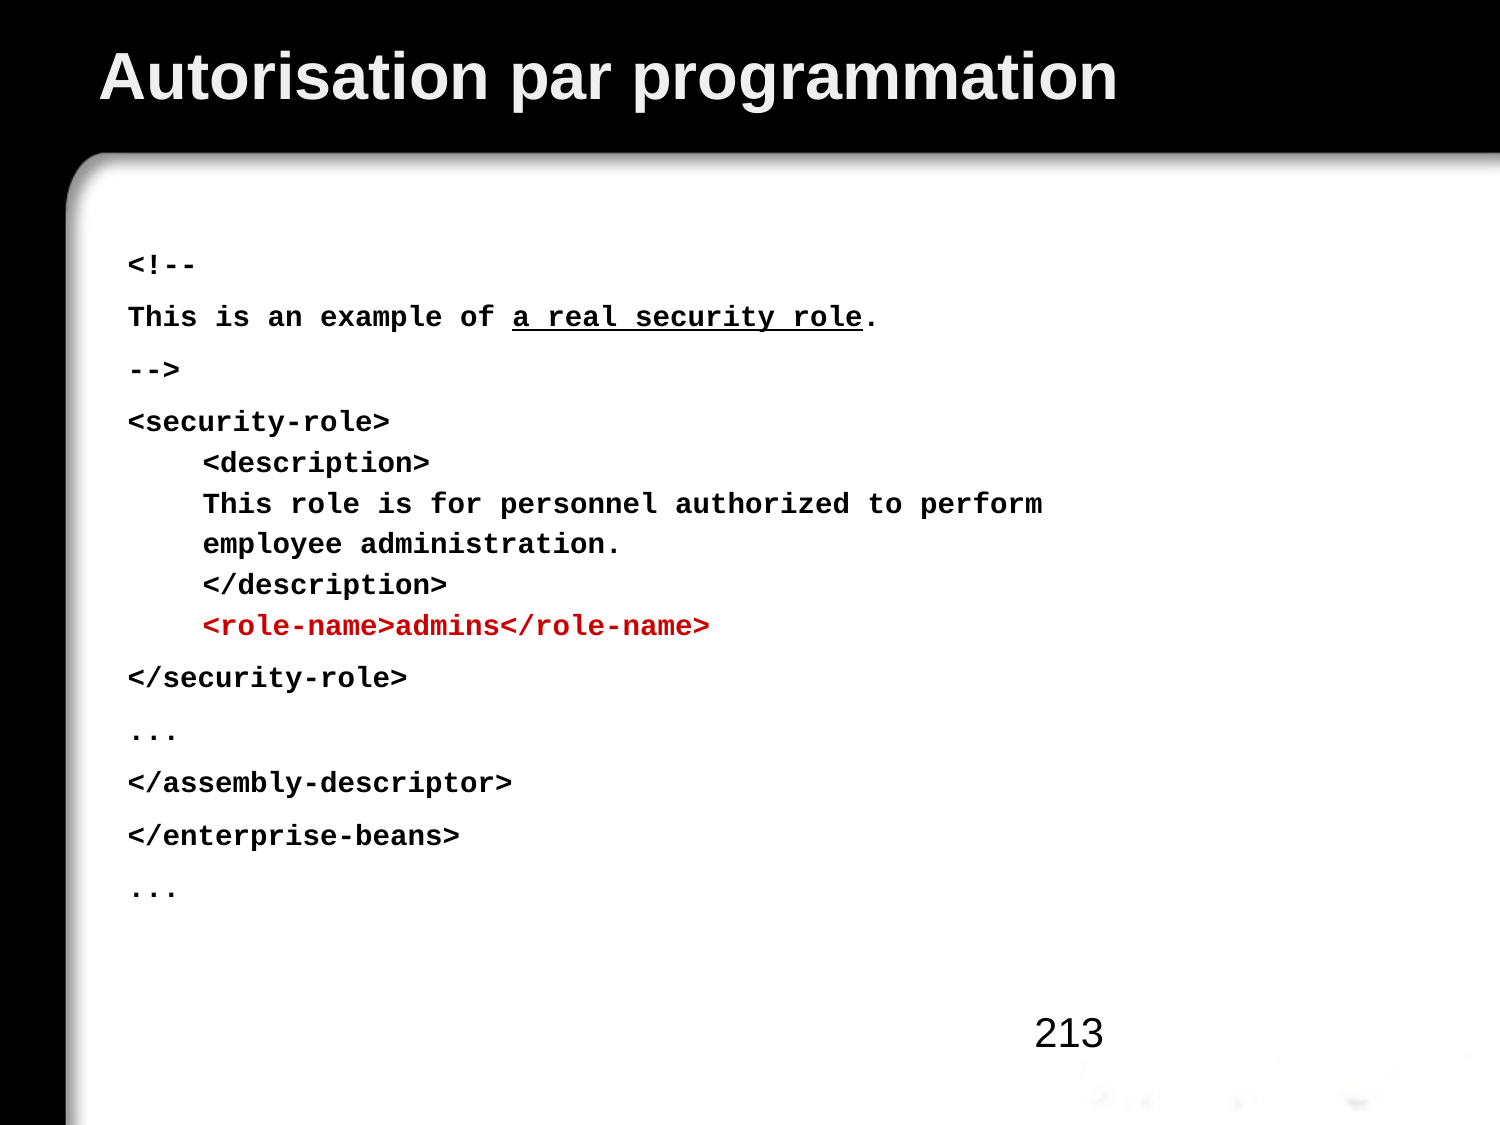

# Autorisation par programmation
<!--
This is an example of a real security role.
-->
<security-role>
<description>
This role is for personnel authorized to perform
employee administration.
</description>
<role-name>admins</role-name>
</security-role>
...
</assembly-descriptor>
</enterprise-beans>
...